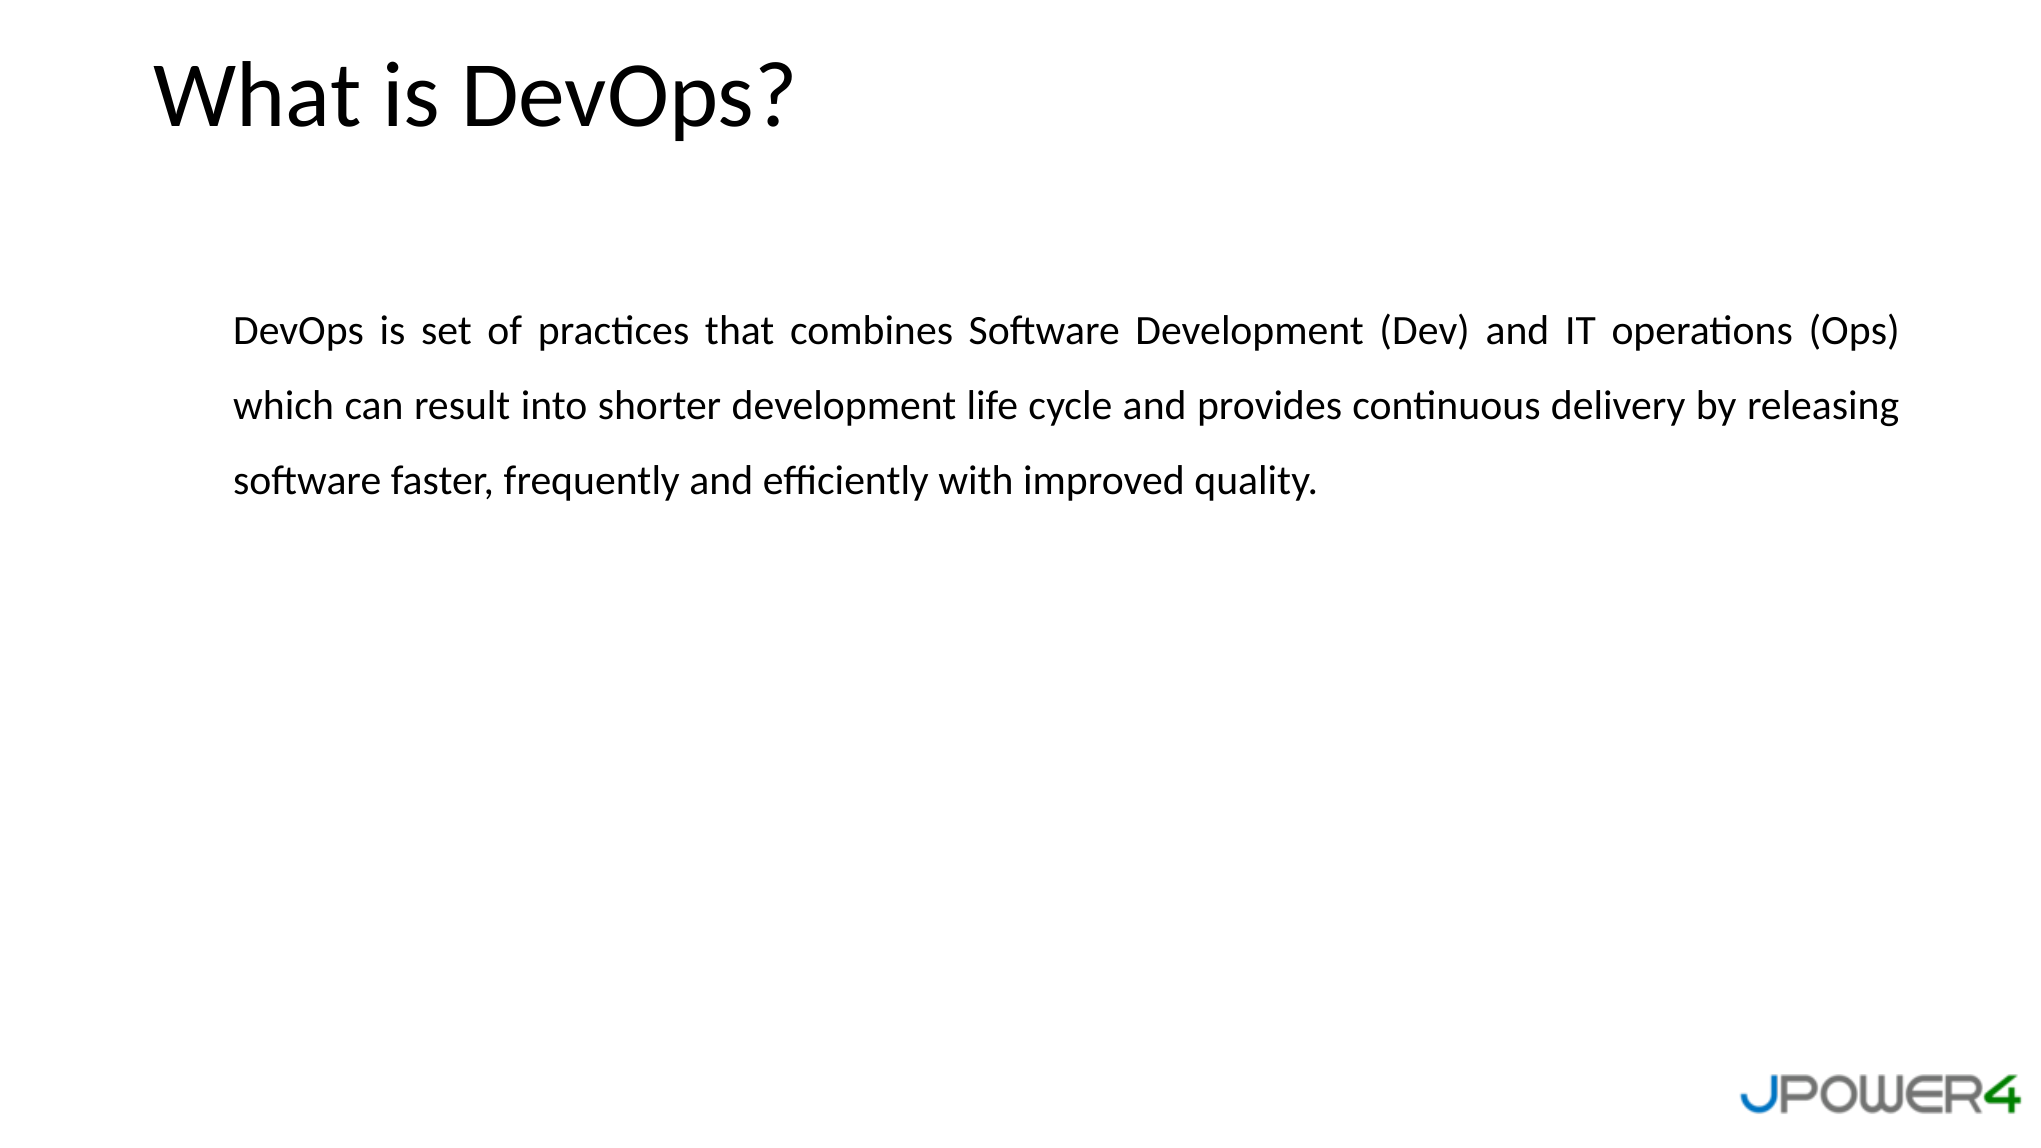

What is DevOps?
DevOps is set of practices that combines Software Development (Dev) and IT operations (Ops) which can result into shorter development life cycle and provides continuous delivery by releasing software faster, frequently and efficiently with improved quality.